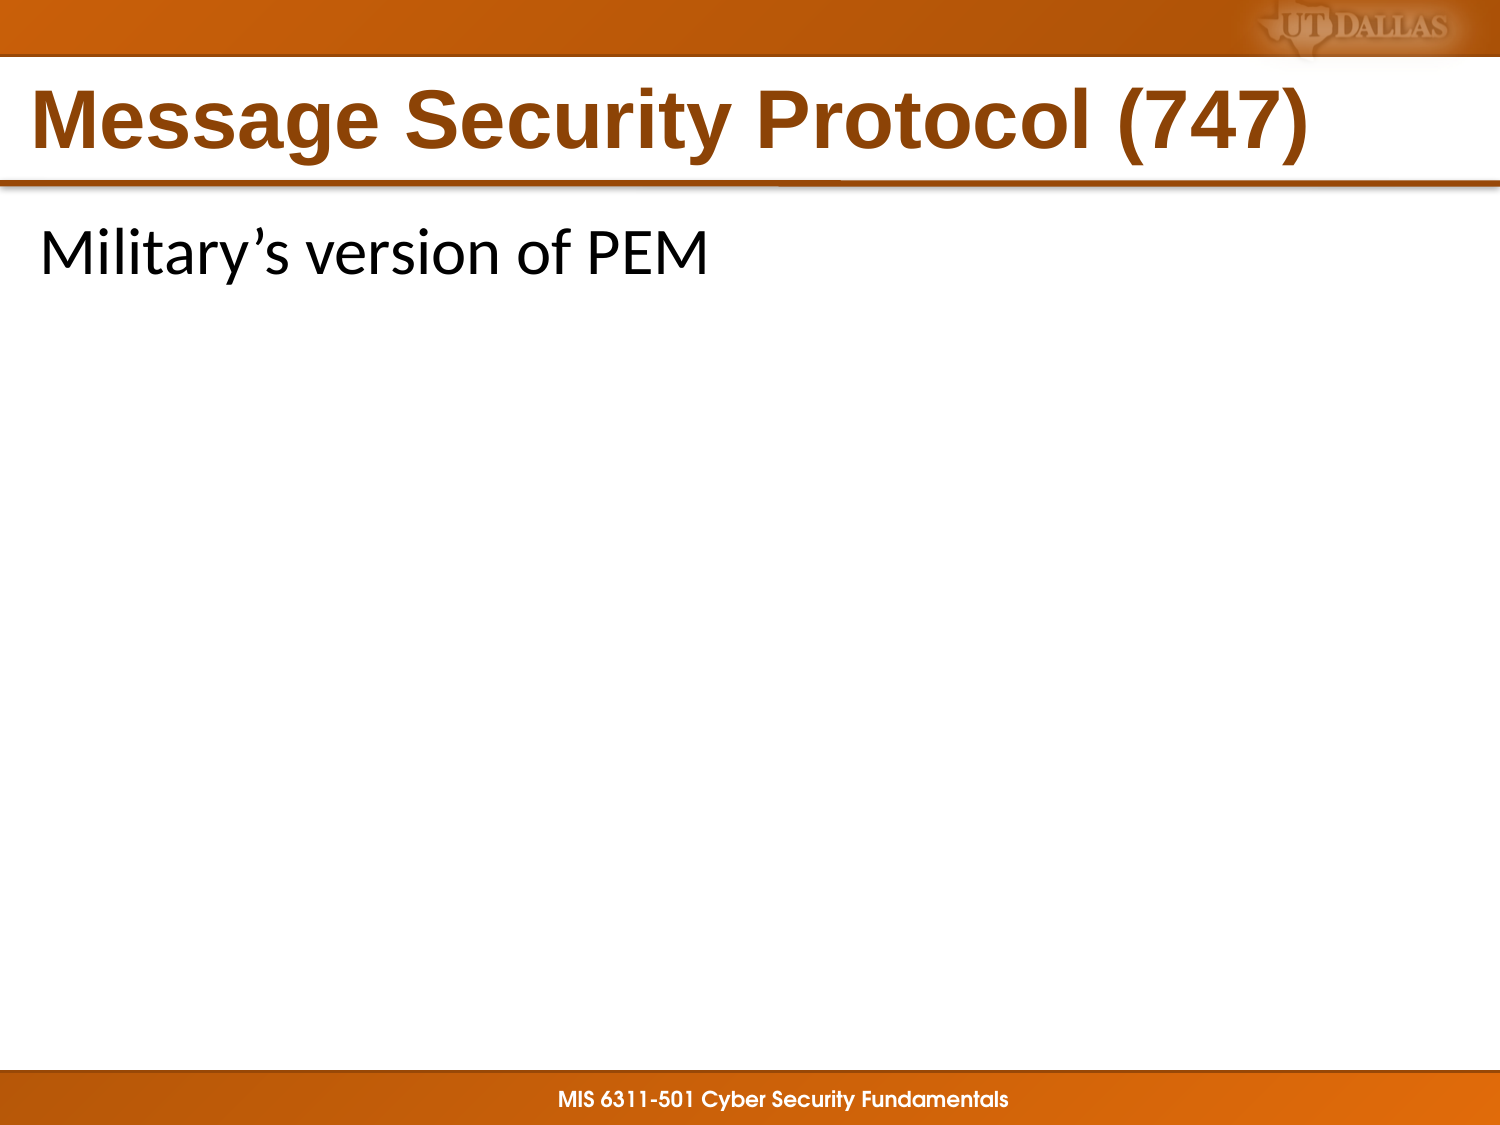

# Message Security Protocol (747)
Military’s version of PEM